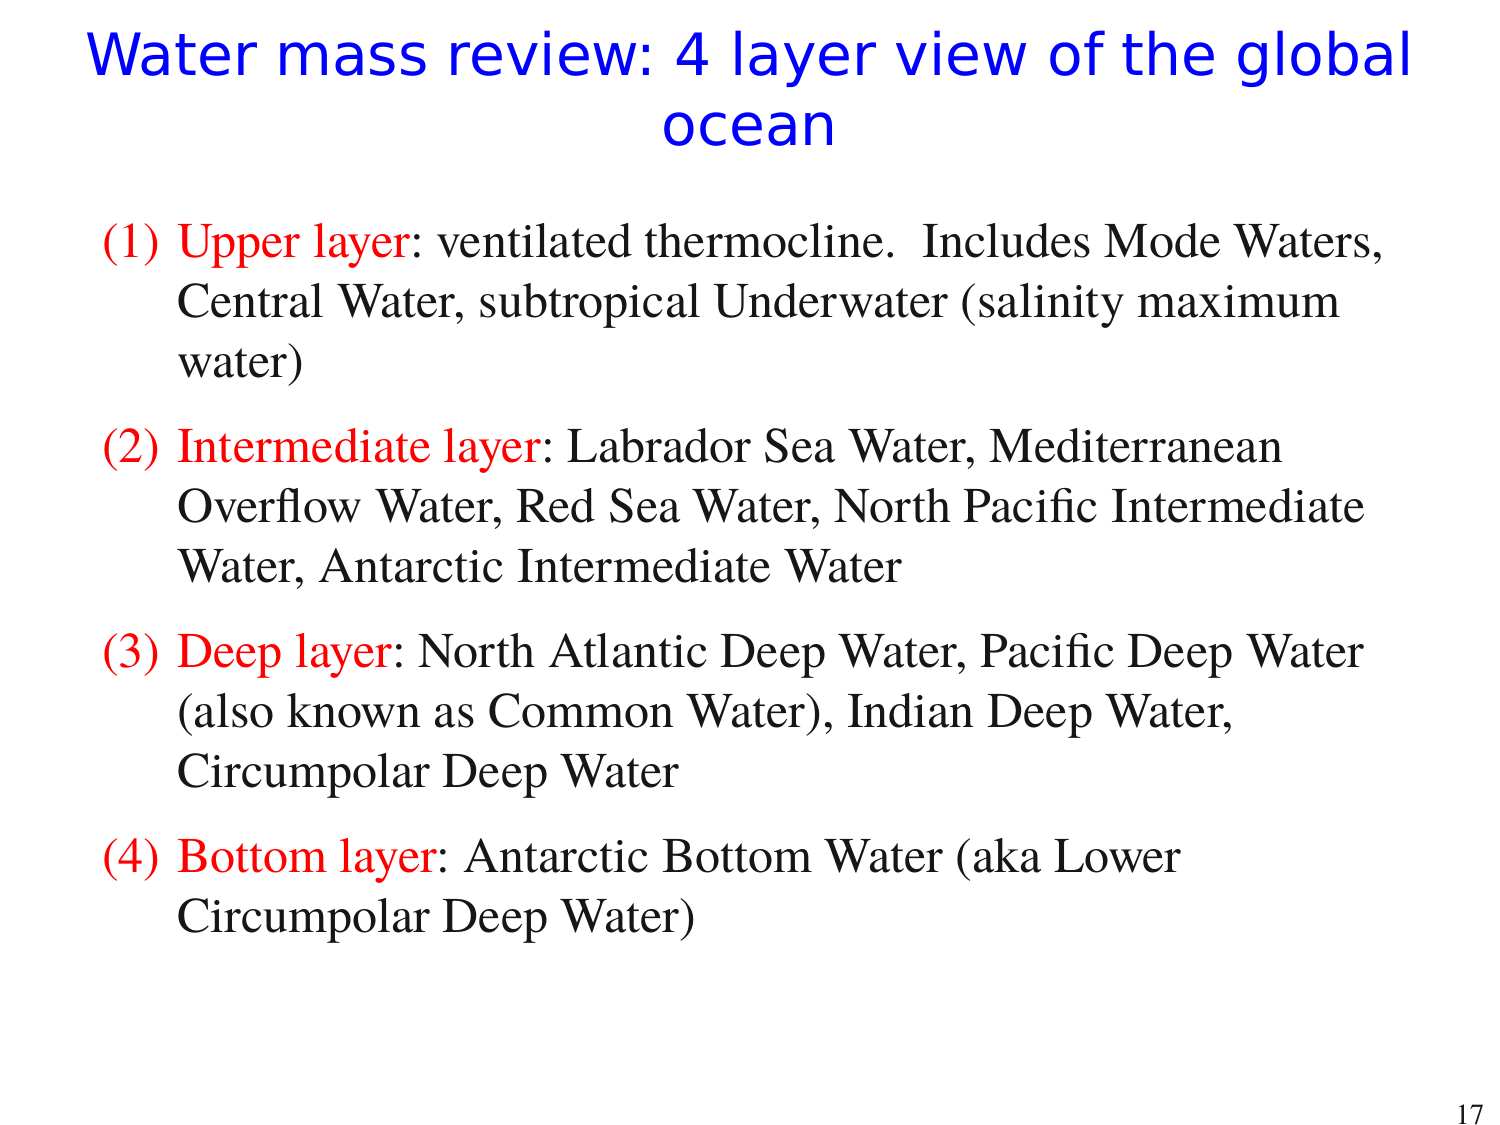

# Water mass review: 4 layer view of the global ocean
Upper layer: ventilated thermocline.  Includes Mode Waters, Central Water, subtropical Underwater (salinity maximum water)
Intermediate layer: Labrador Sea Water, Mediterranean Overflow Water, Red Sea Water, North Pacific Intermediate Water, Antarctic Intermediate Water
Deep layer: North Atlantic Deep Water, Pacific Deep Water (also known as Common Water), Indian Deep Water, Circumpolar Deep Water
Bottom layer: Antarctic Bottom Water (aka Lower Circumpolar Deep Water)
17